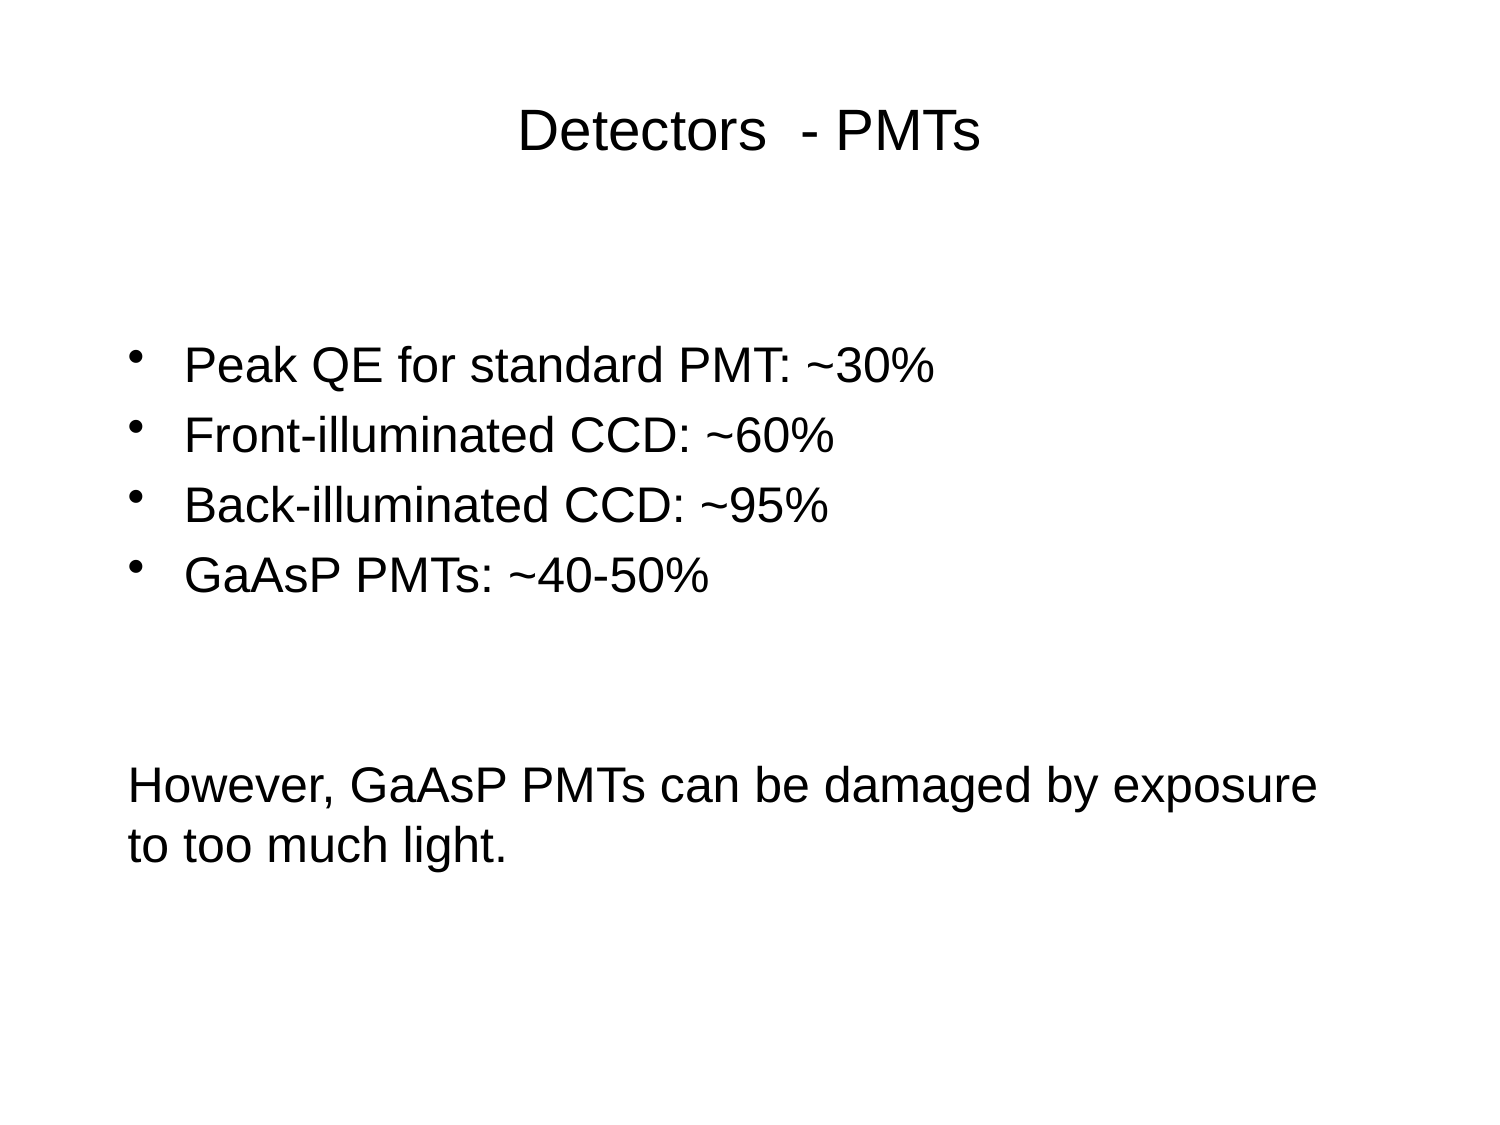

# Detectors  - PMTs
Peak QE for standard PMT: ~30%
Front-illuminated CCD: ~60%
Back-illuminated CCD: ~95%
GaAsP PMTs: ~40-50%

However, GaAsP PMTs can be damaged by exposure to too much light.